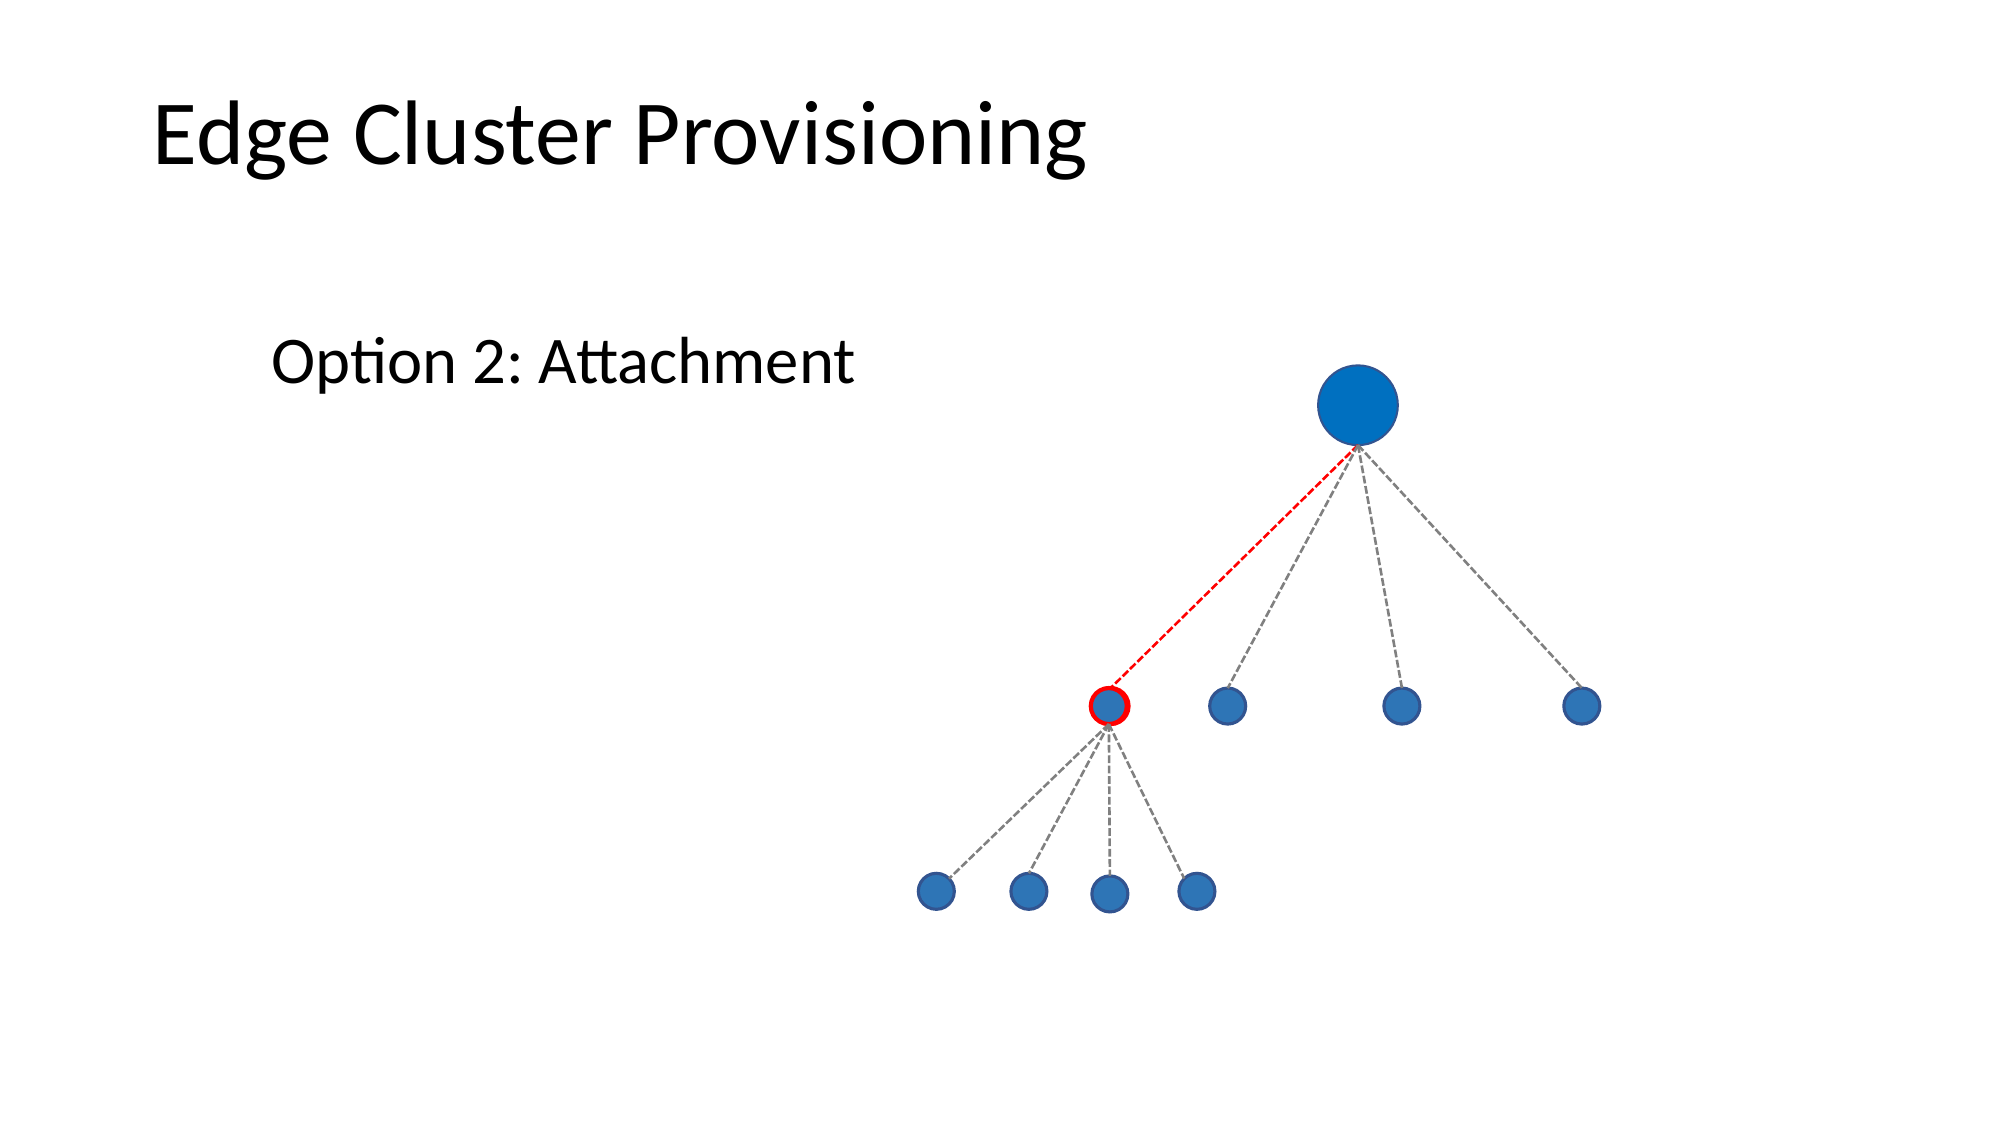

# Edge Cluster Provisioning
Option 2: Attachment